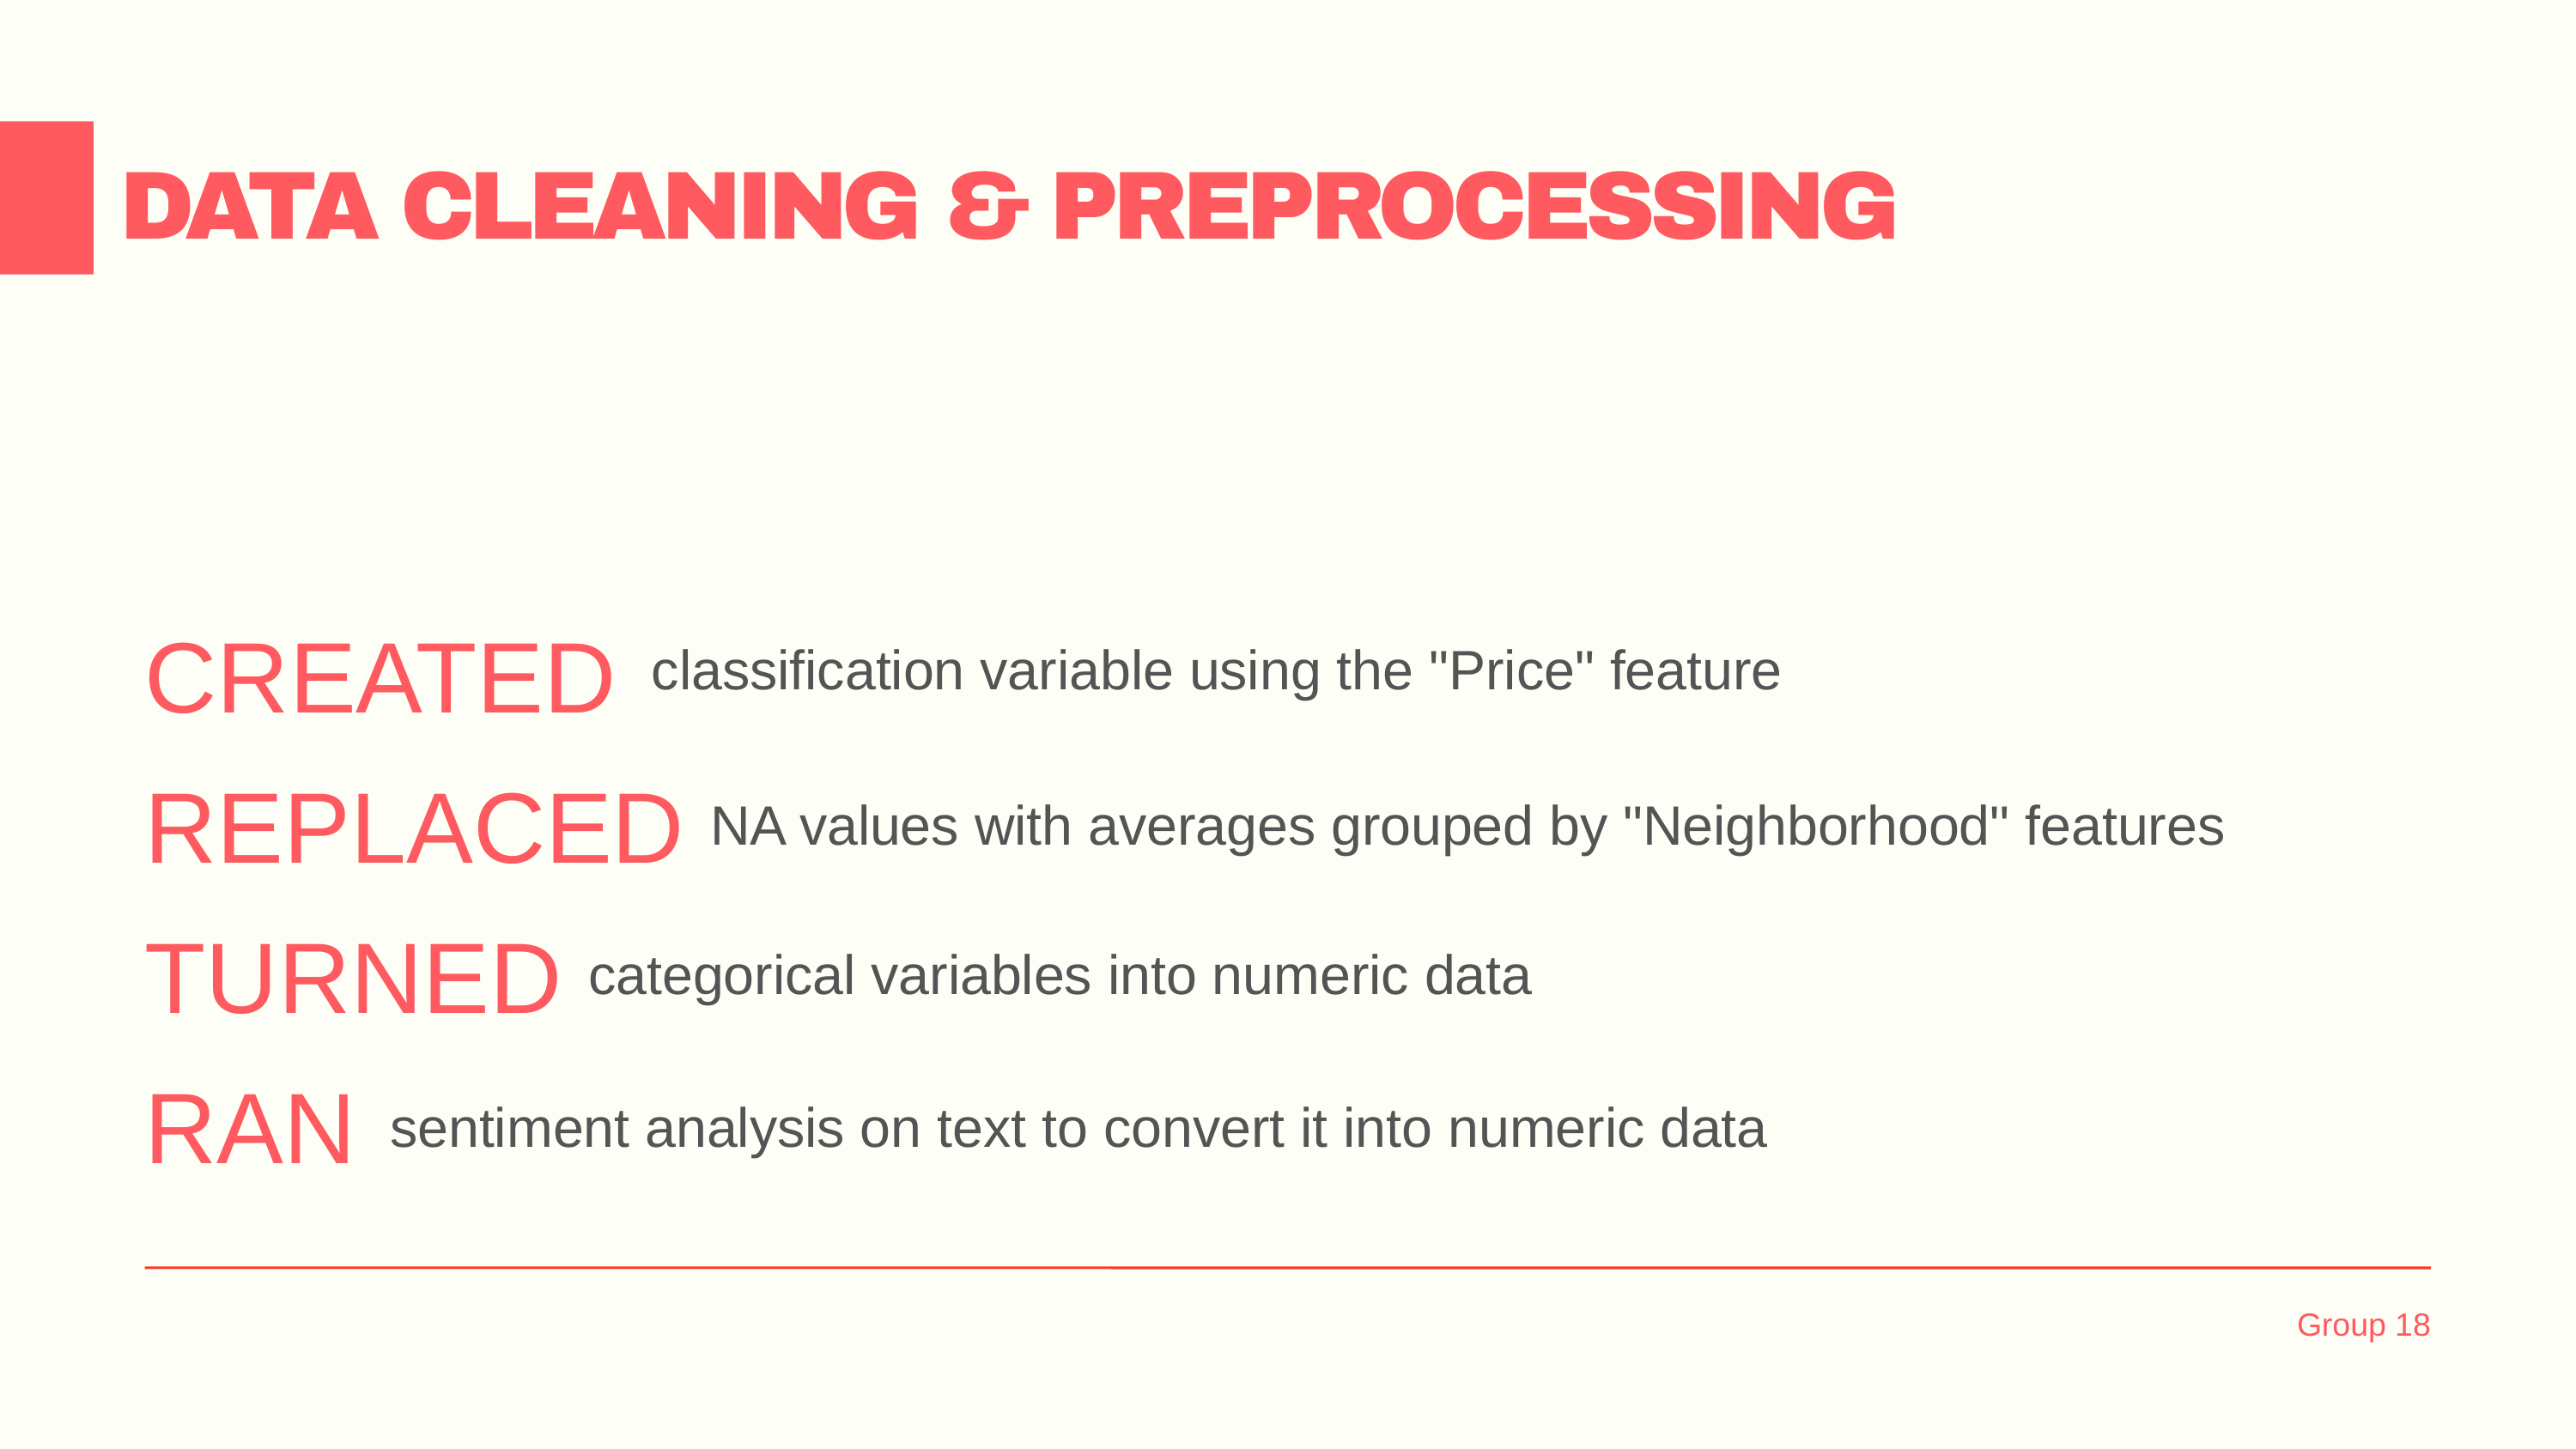

DATA CLEANING & PREPROCESSING
CREATED
REPLACED
TURNED
RAN
classification variable using the "Price" feature
NA values with averages grouped by "Neighborhood" features
categorical variables into numeric data
sentiment analysis on text to convert it into numeric data

Group 18